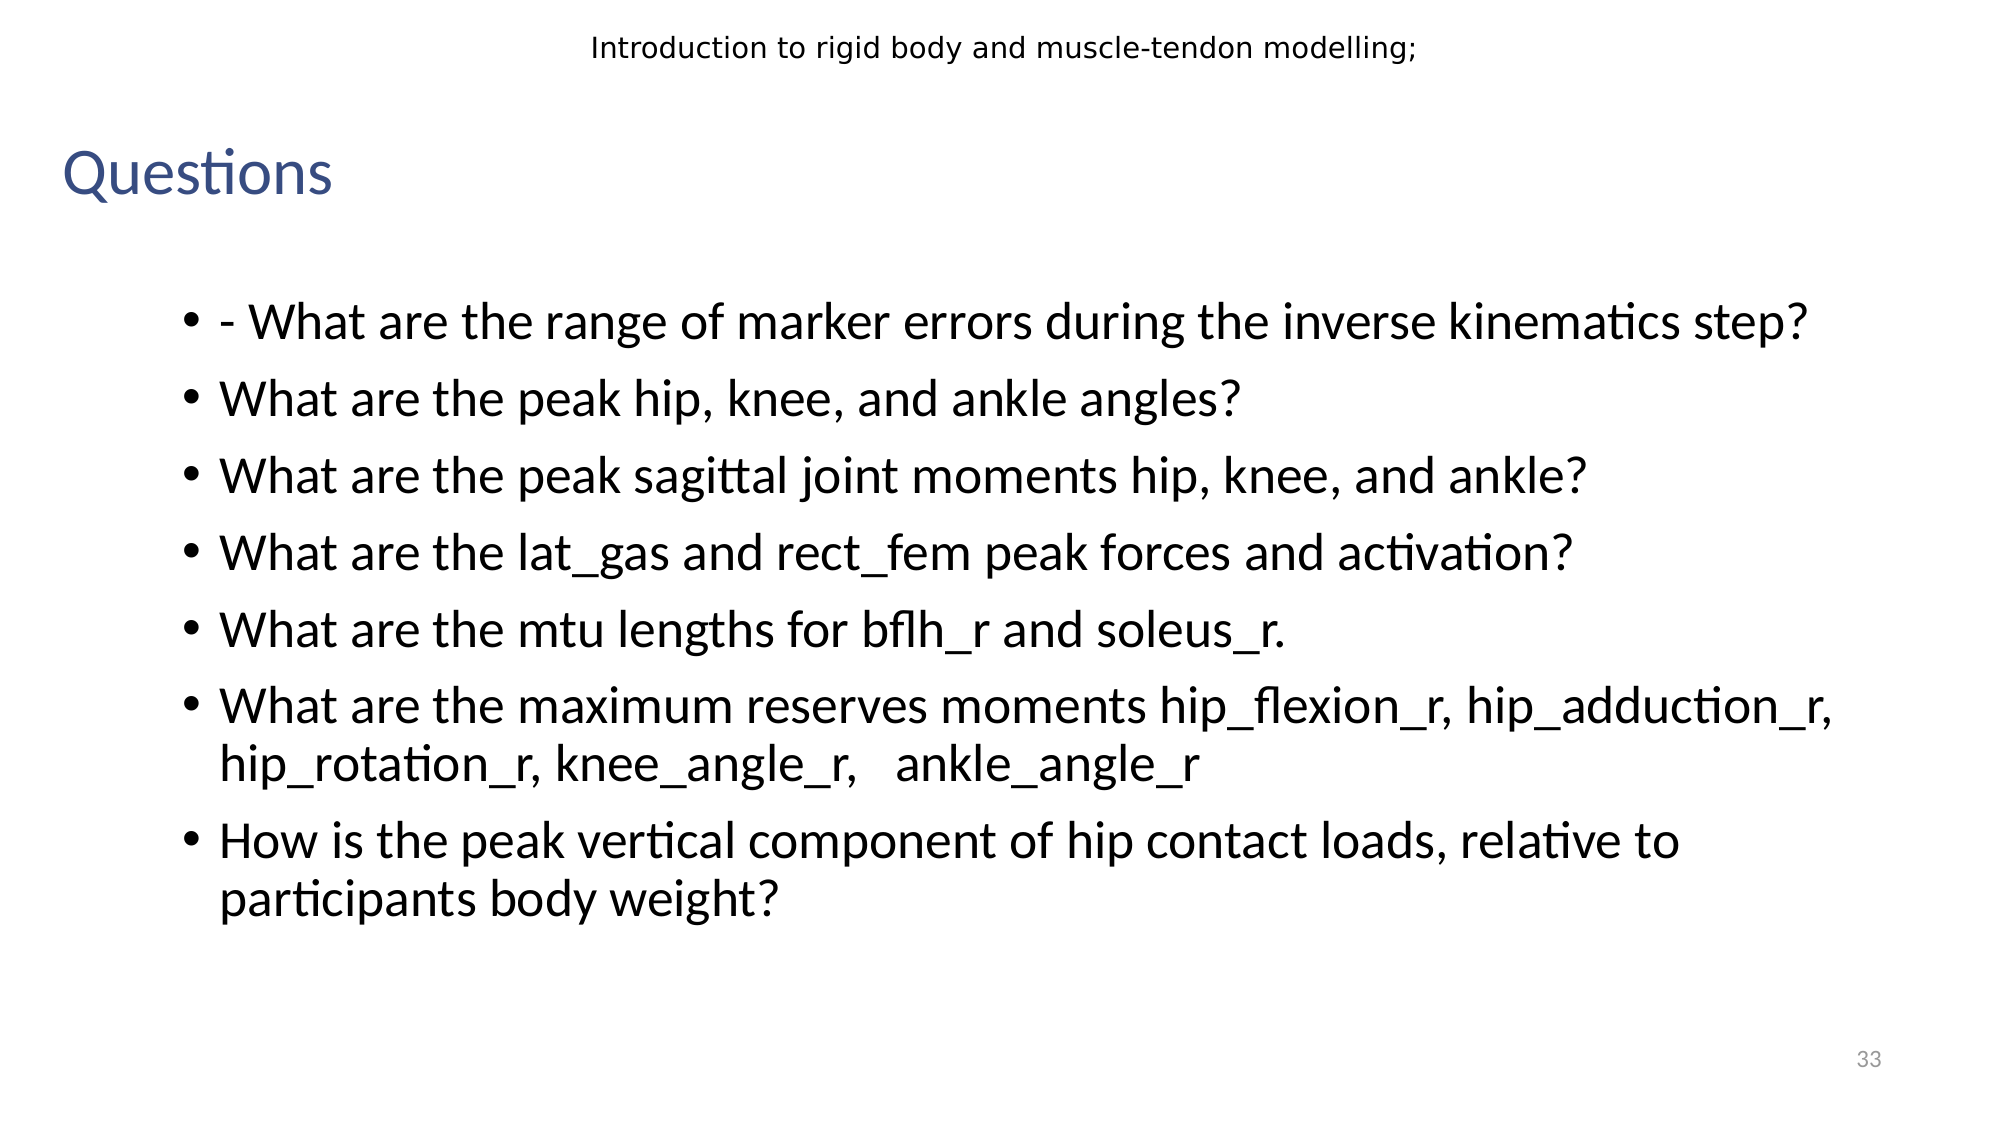

Introduction to rigid body and muscle-tendon modelling;
# Questions
- What are the range of marker errors during the inverse kinematics step?
What are the peak hip, knee, and ankle angles?
What are the peak sagittal joint moments hip, knee, and ankle?
What are the lat_gas and rect_fem peak forces and activation?
What are the mtu lengths for bflh_r and soleus_r.
What are the maximum reserves moments hip_flexion_r, hip_adduction_r, hip_rotation_r, knee_angle_r,   ankle_angle_r
How is the peak vertical component of hip contact loads, relative to participants body weight?
33